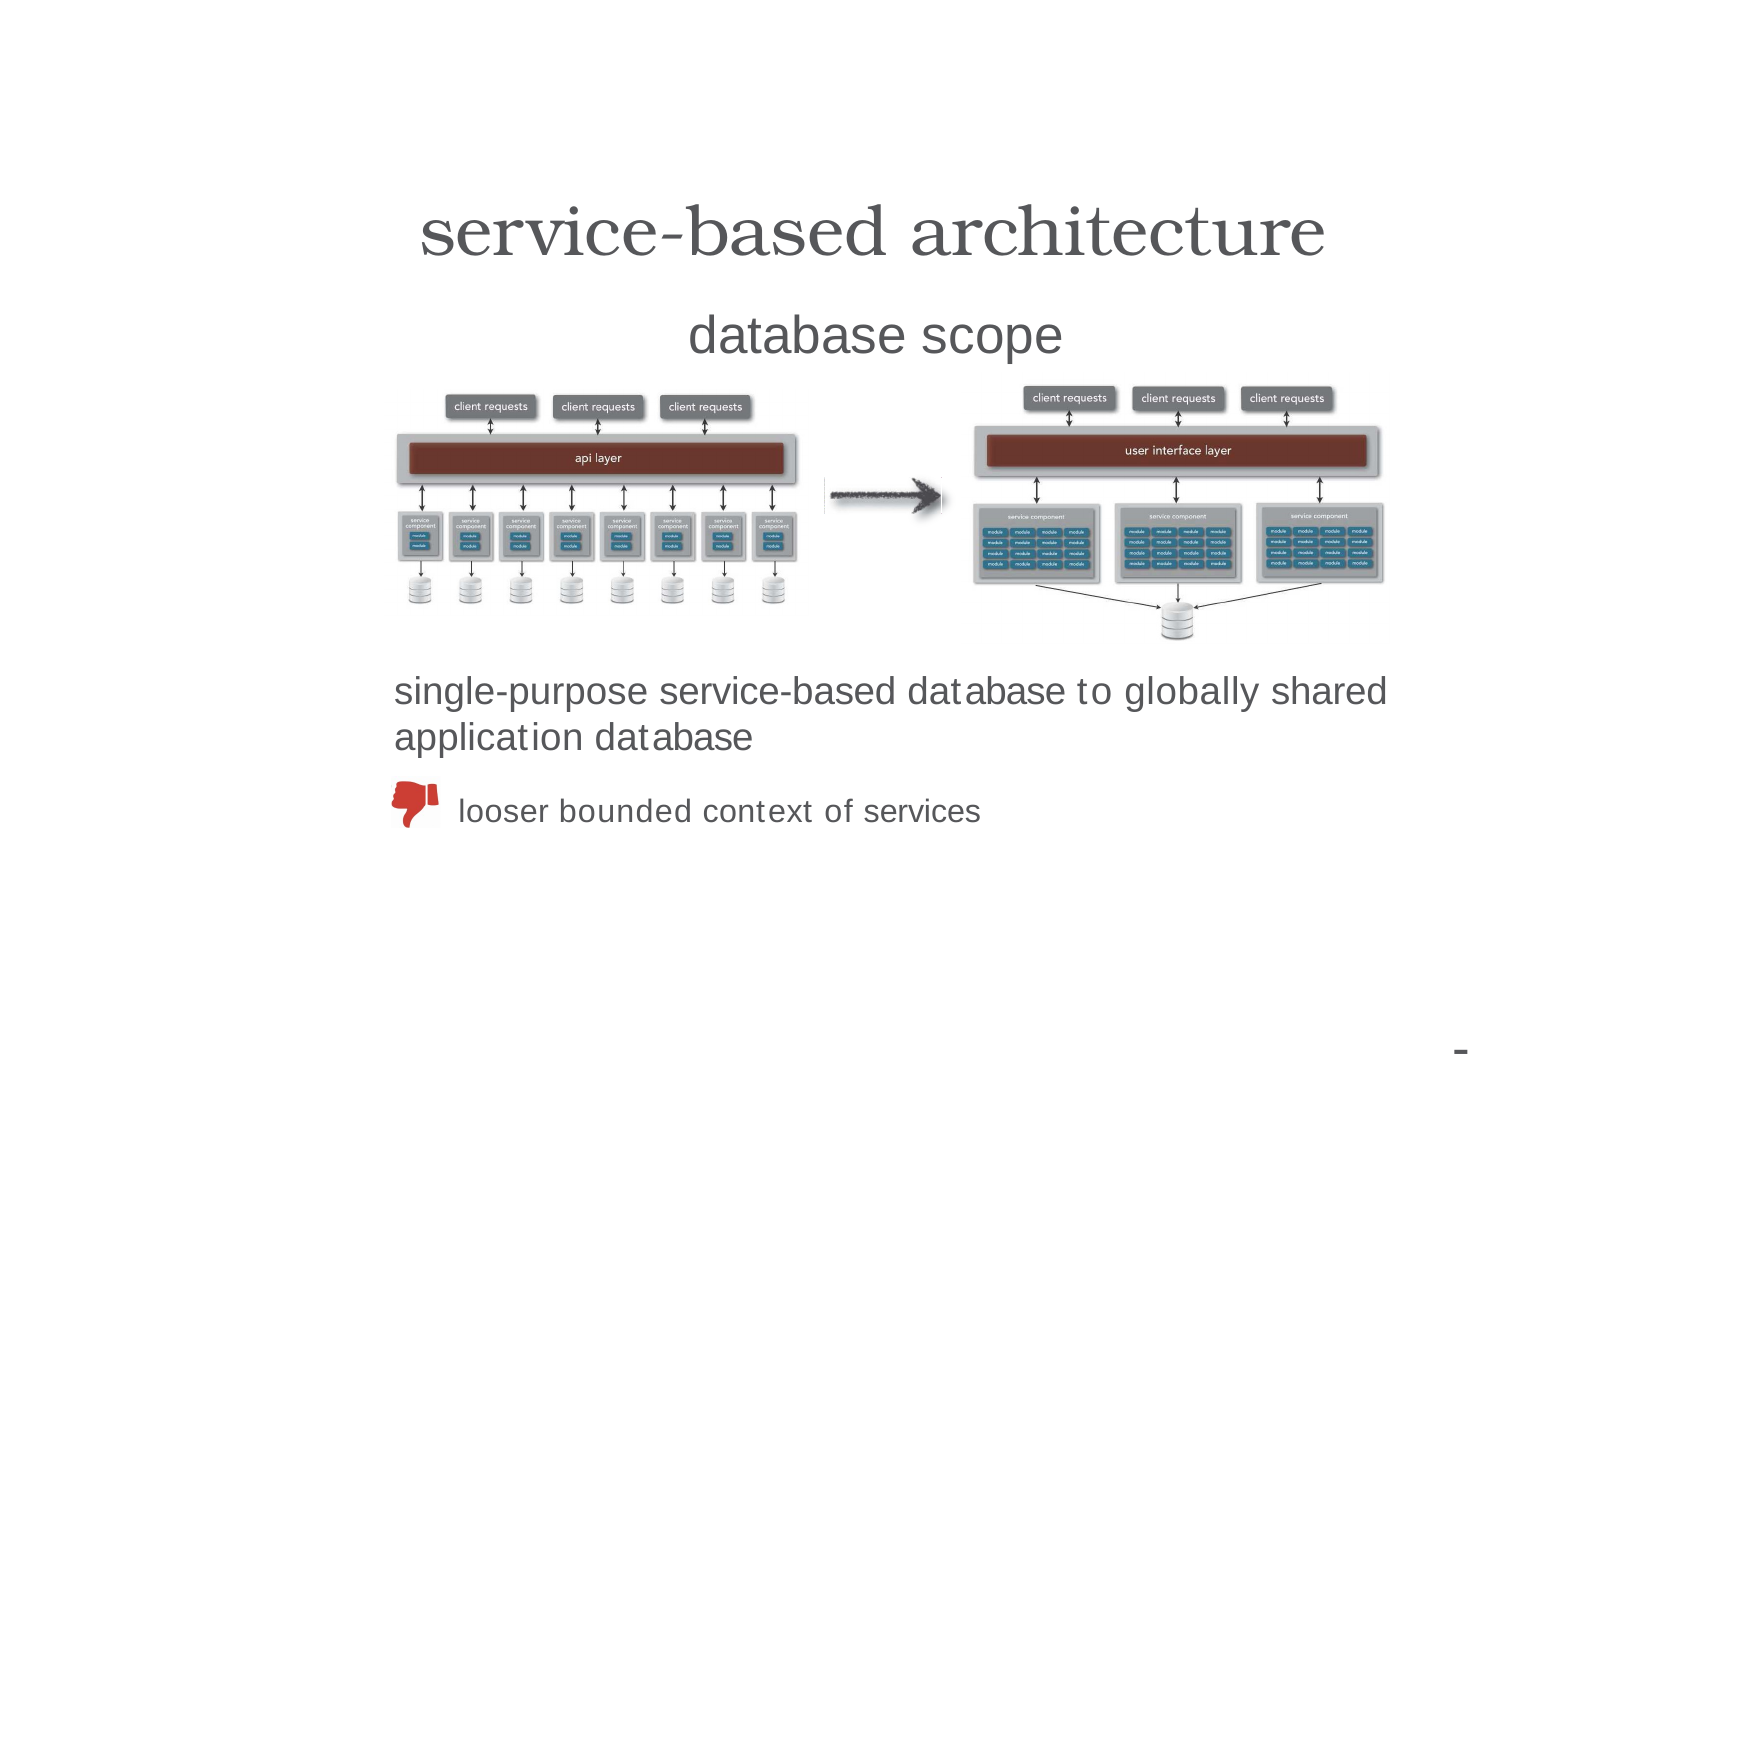

# service-based architecture
database scope

single-purpose service-based database to globally shared application database
looser bounded context of services

-